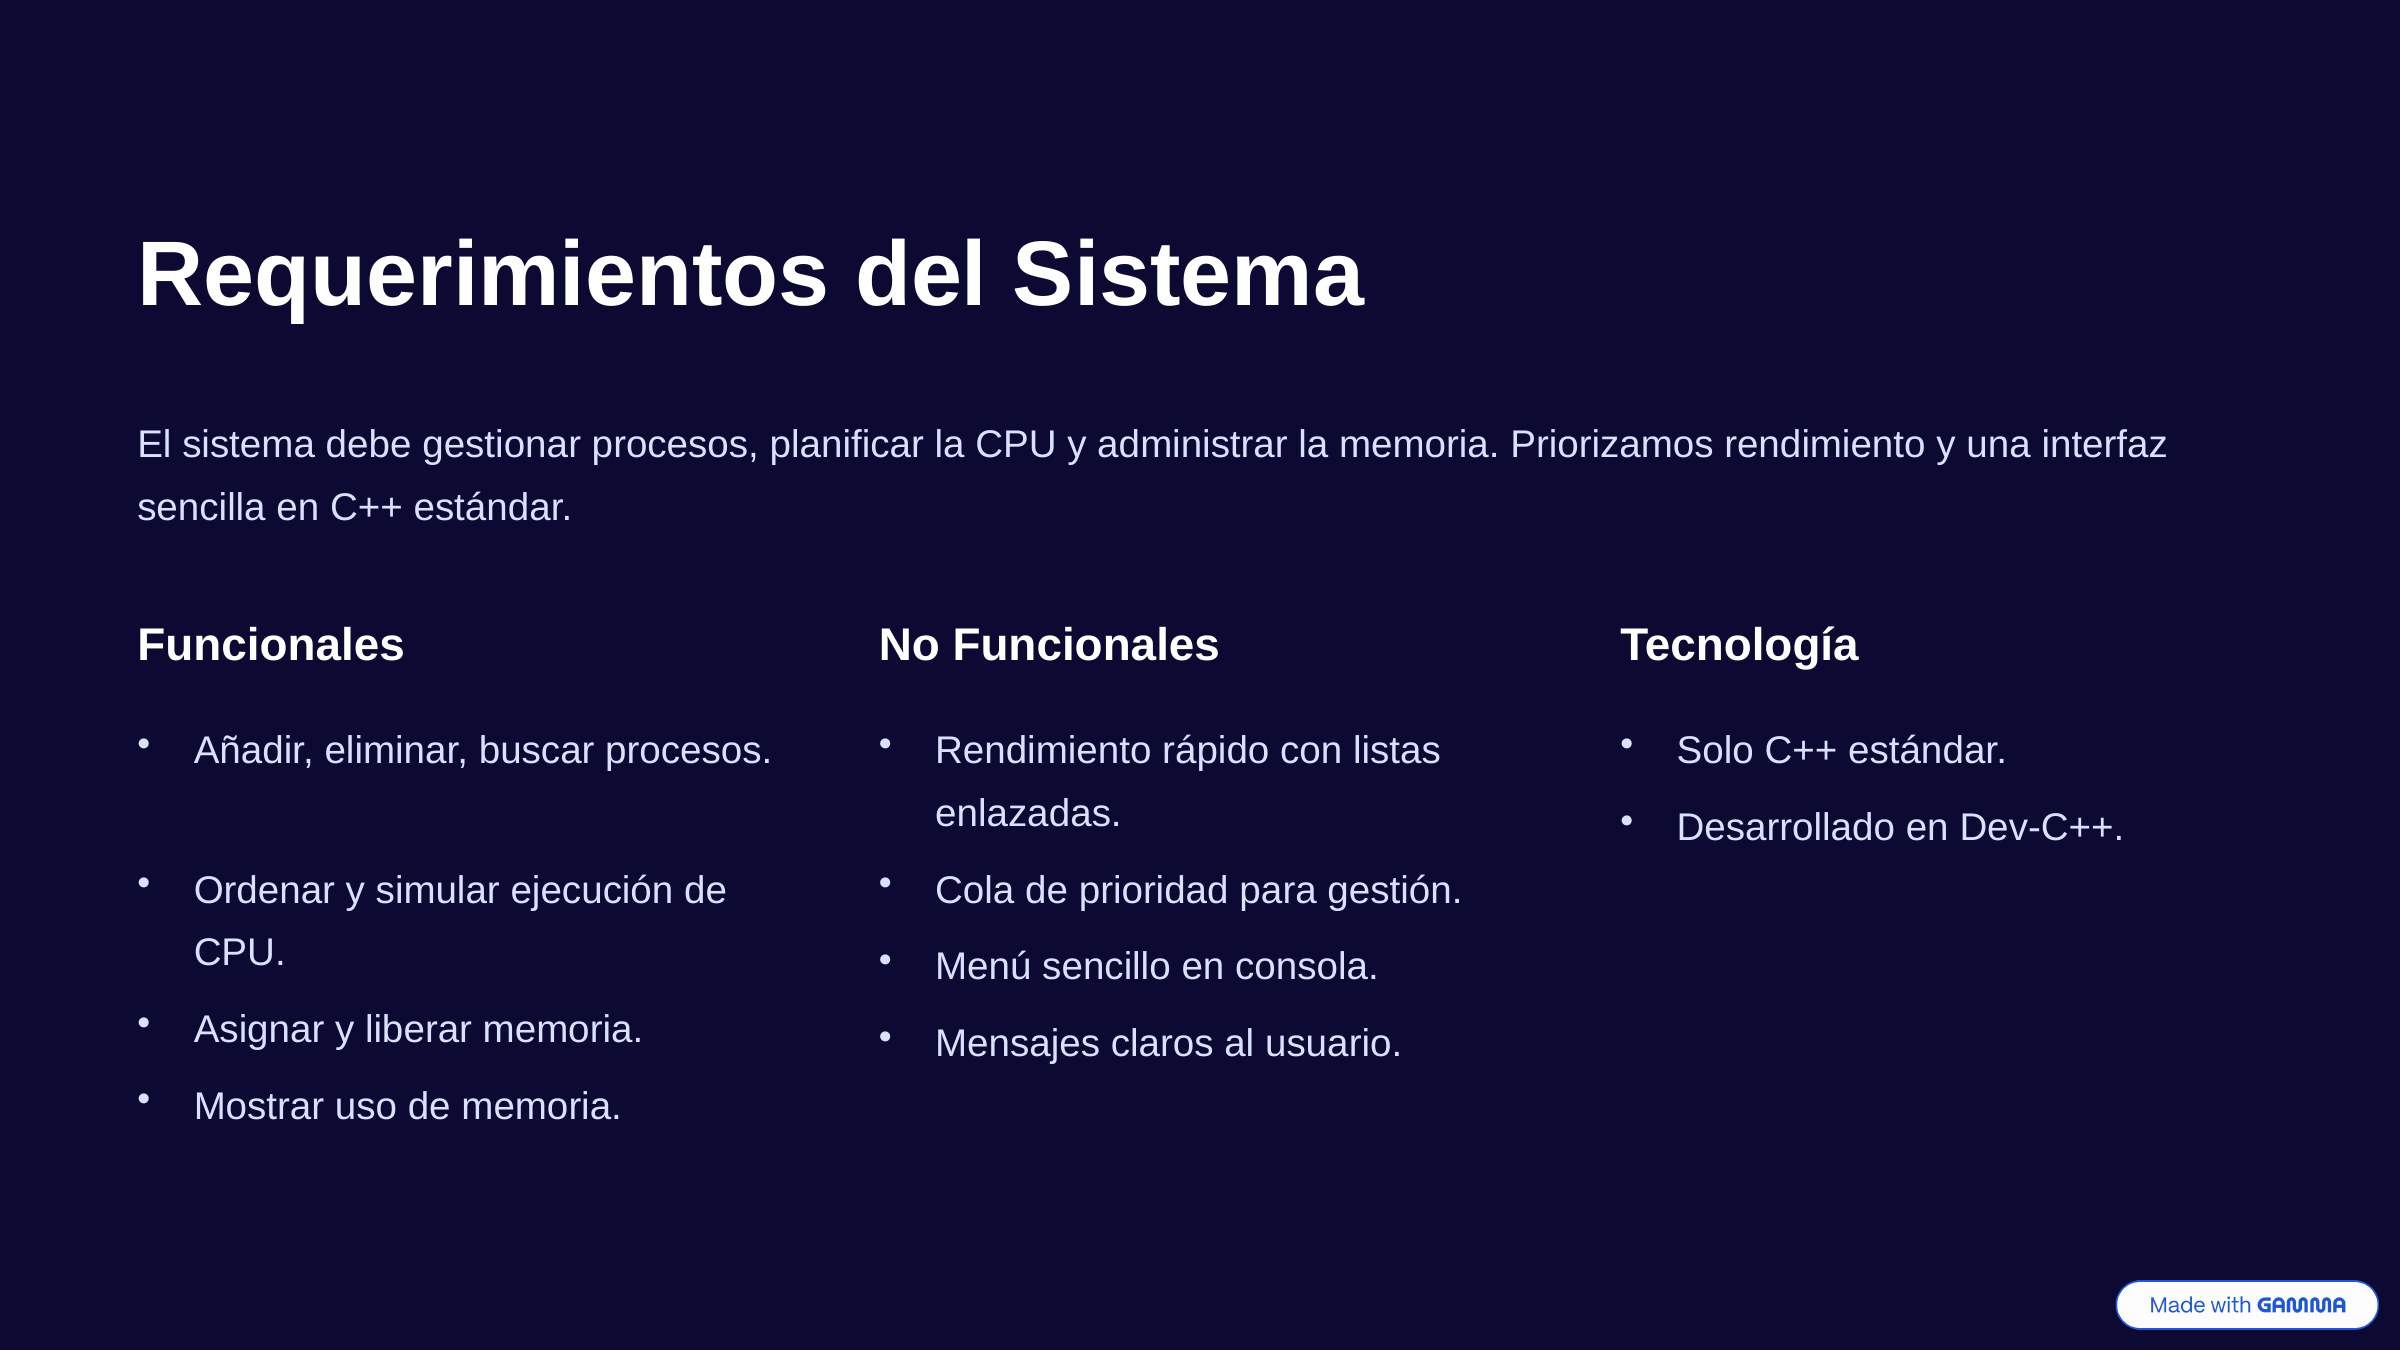

Requerimientos del Sistema
El sistema debe gestionar procesos, planificar la CPU y administrar la memoria. Priorizamos rendimiento y una interfaz sencilla en C++ estándar.
Funcionales
No Funcionales
Tecnología
Añadir, eliminar, buscar procesos.
Rendimiento rápido con listas enlazadas.
Solo C++ estándar.
Desarrollado en Dev-C++.
Ordenar y simular ejecución de CPU.
Cola de prioridad para gestión.
Menú sencillo en consola.
Asignar y liberar memoria.
Mensajes claros al usuario.
Mostrar uso de memoria.